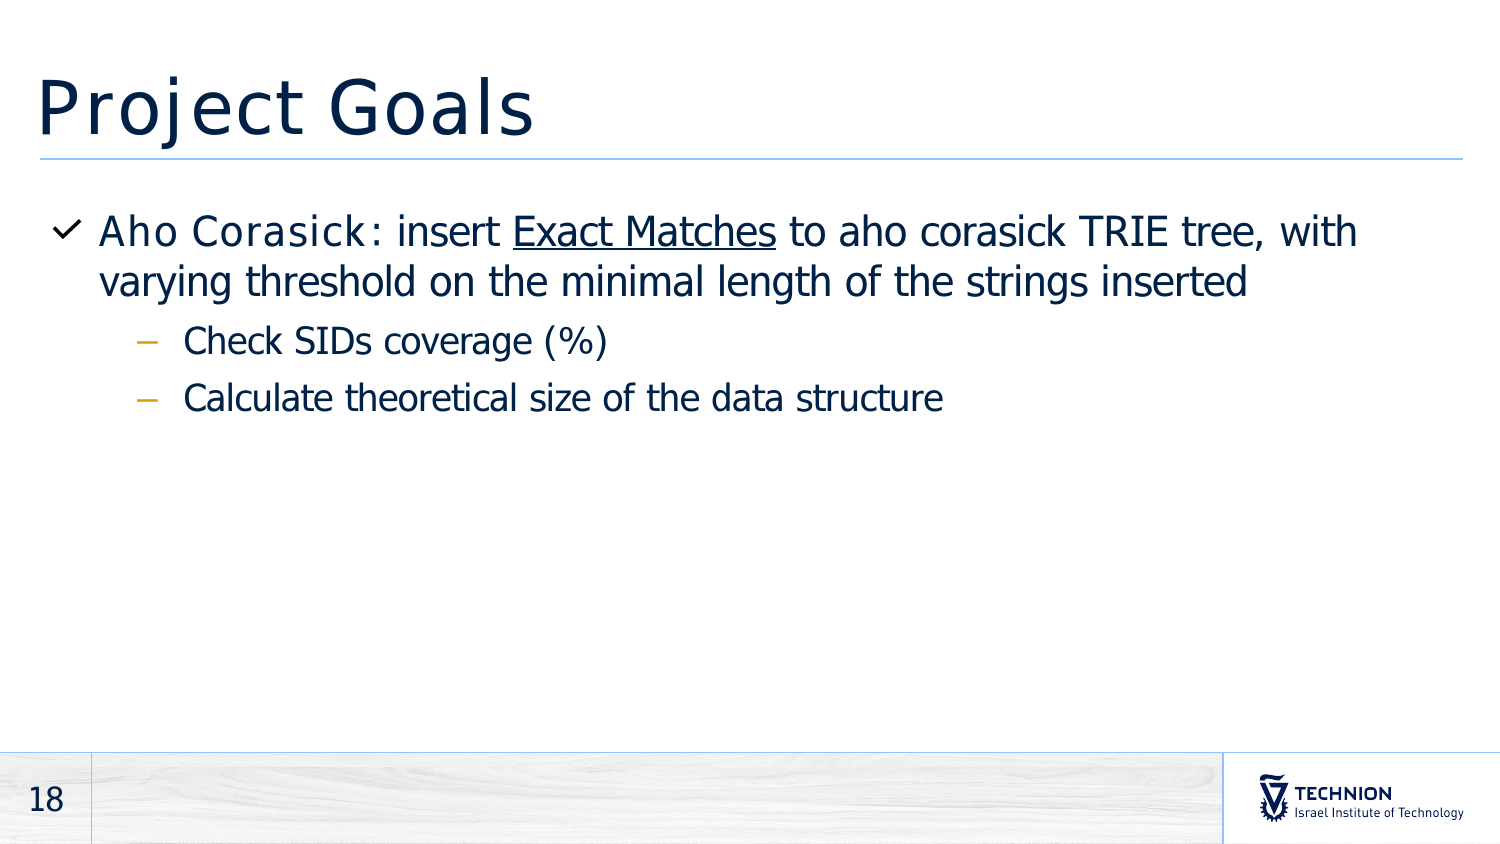

# Project Goals
Aho Corasick: insert Exact Matches to aho corasick TRIE tree, with varying threshold on the minimal length of the strings inserted
Check SIDs coverage (%)
Calculate theoretical size of the data structure
18